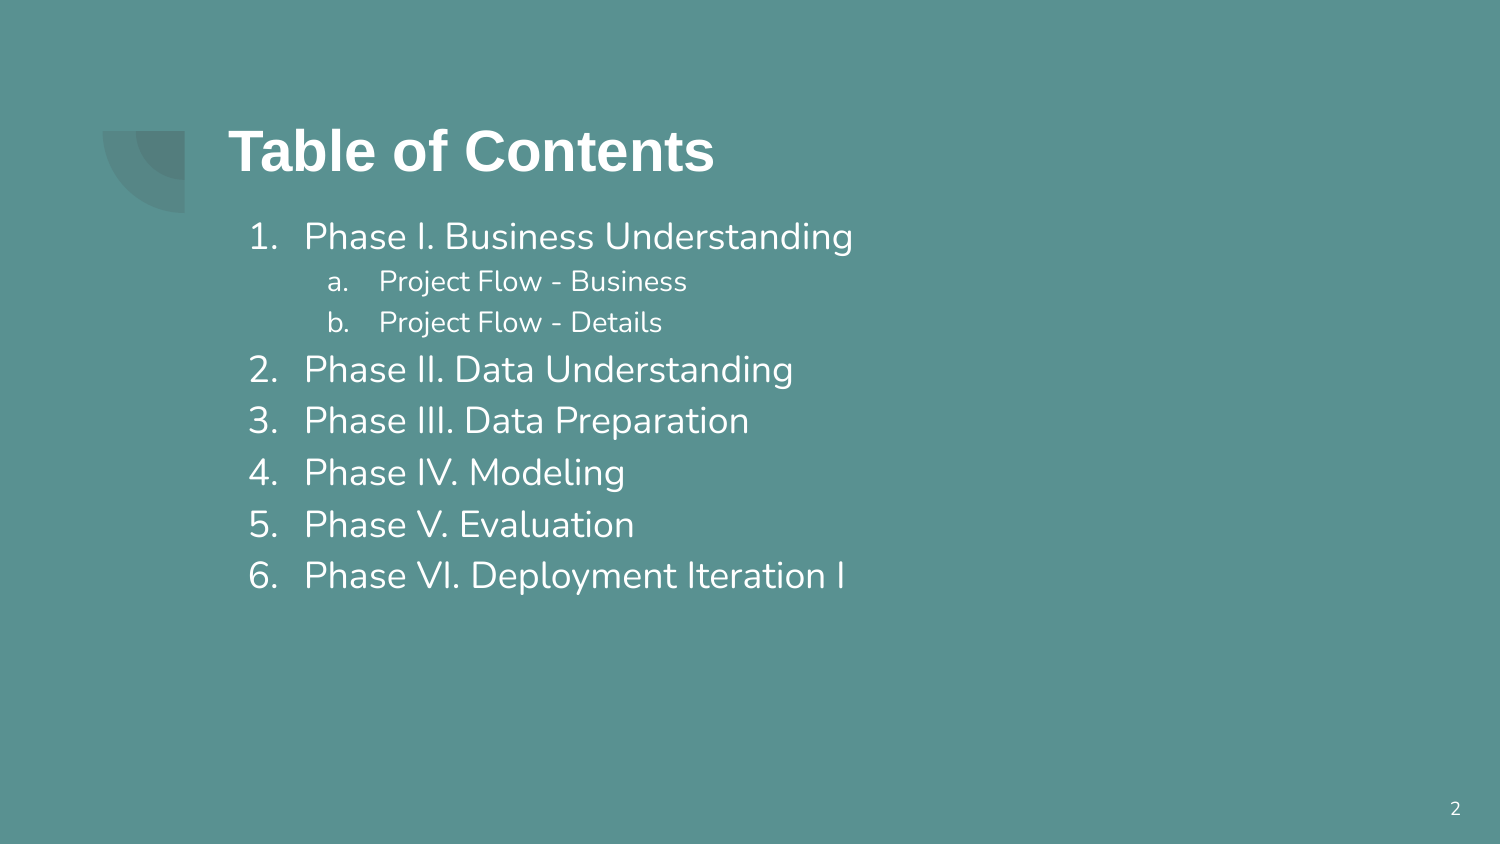

# Table of Contents
Phase I. Business Understanding
Project Flow - Business
Project Flow - Details
Phase II. Data Understanding
Phase III. Data Preparation
Phase IV. Modeling
Phase V. Evaluation
Phase VI. Deployment Iteration I

2